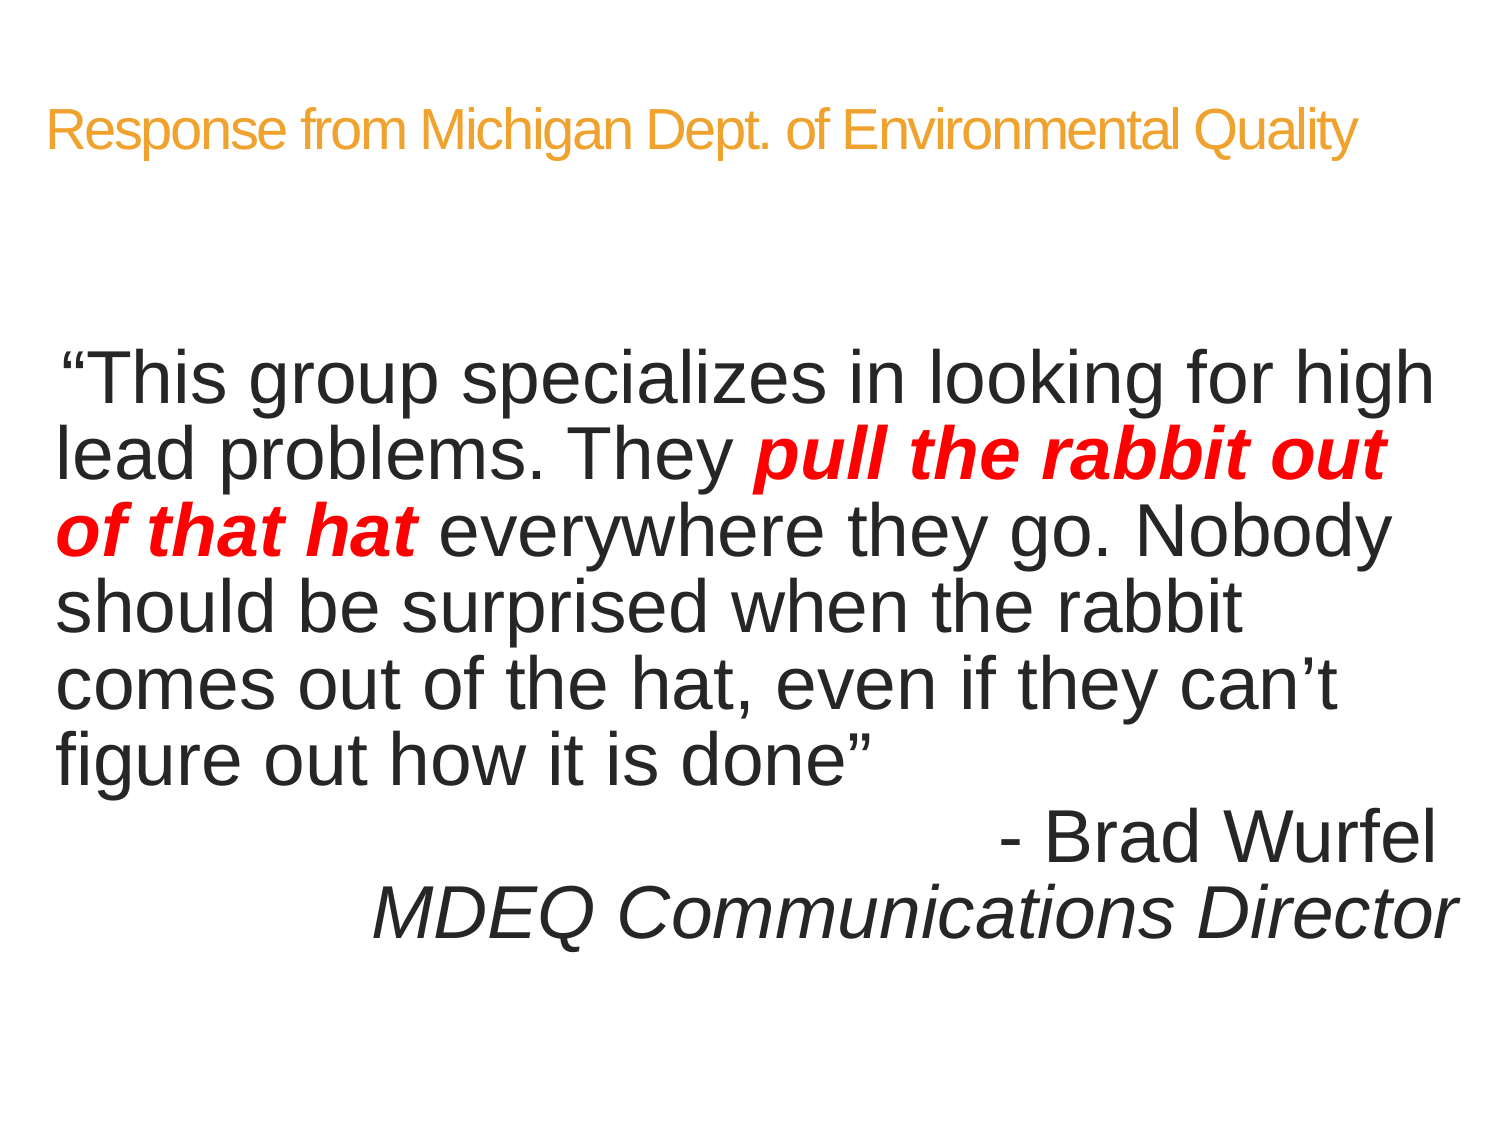

# Response from Michigan Dept. of Environmental Quality

“This group specializes in looking for high lead problems. They pull the rabbit out of that hat everywhere they go. Nobody should be surprised when the rabbit comes out of the hat, even if they can’t figure out how it is done”
- Brad Wurfel
MDEQ Communications Director